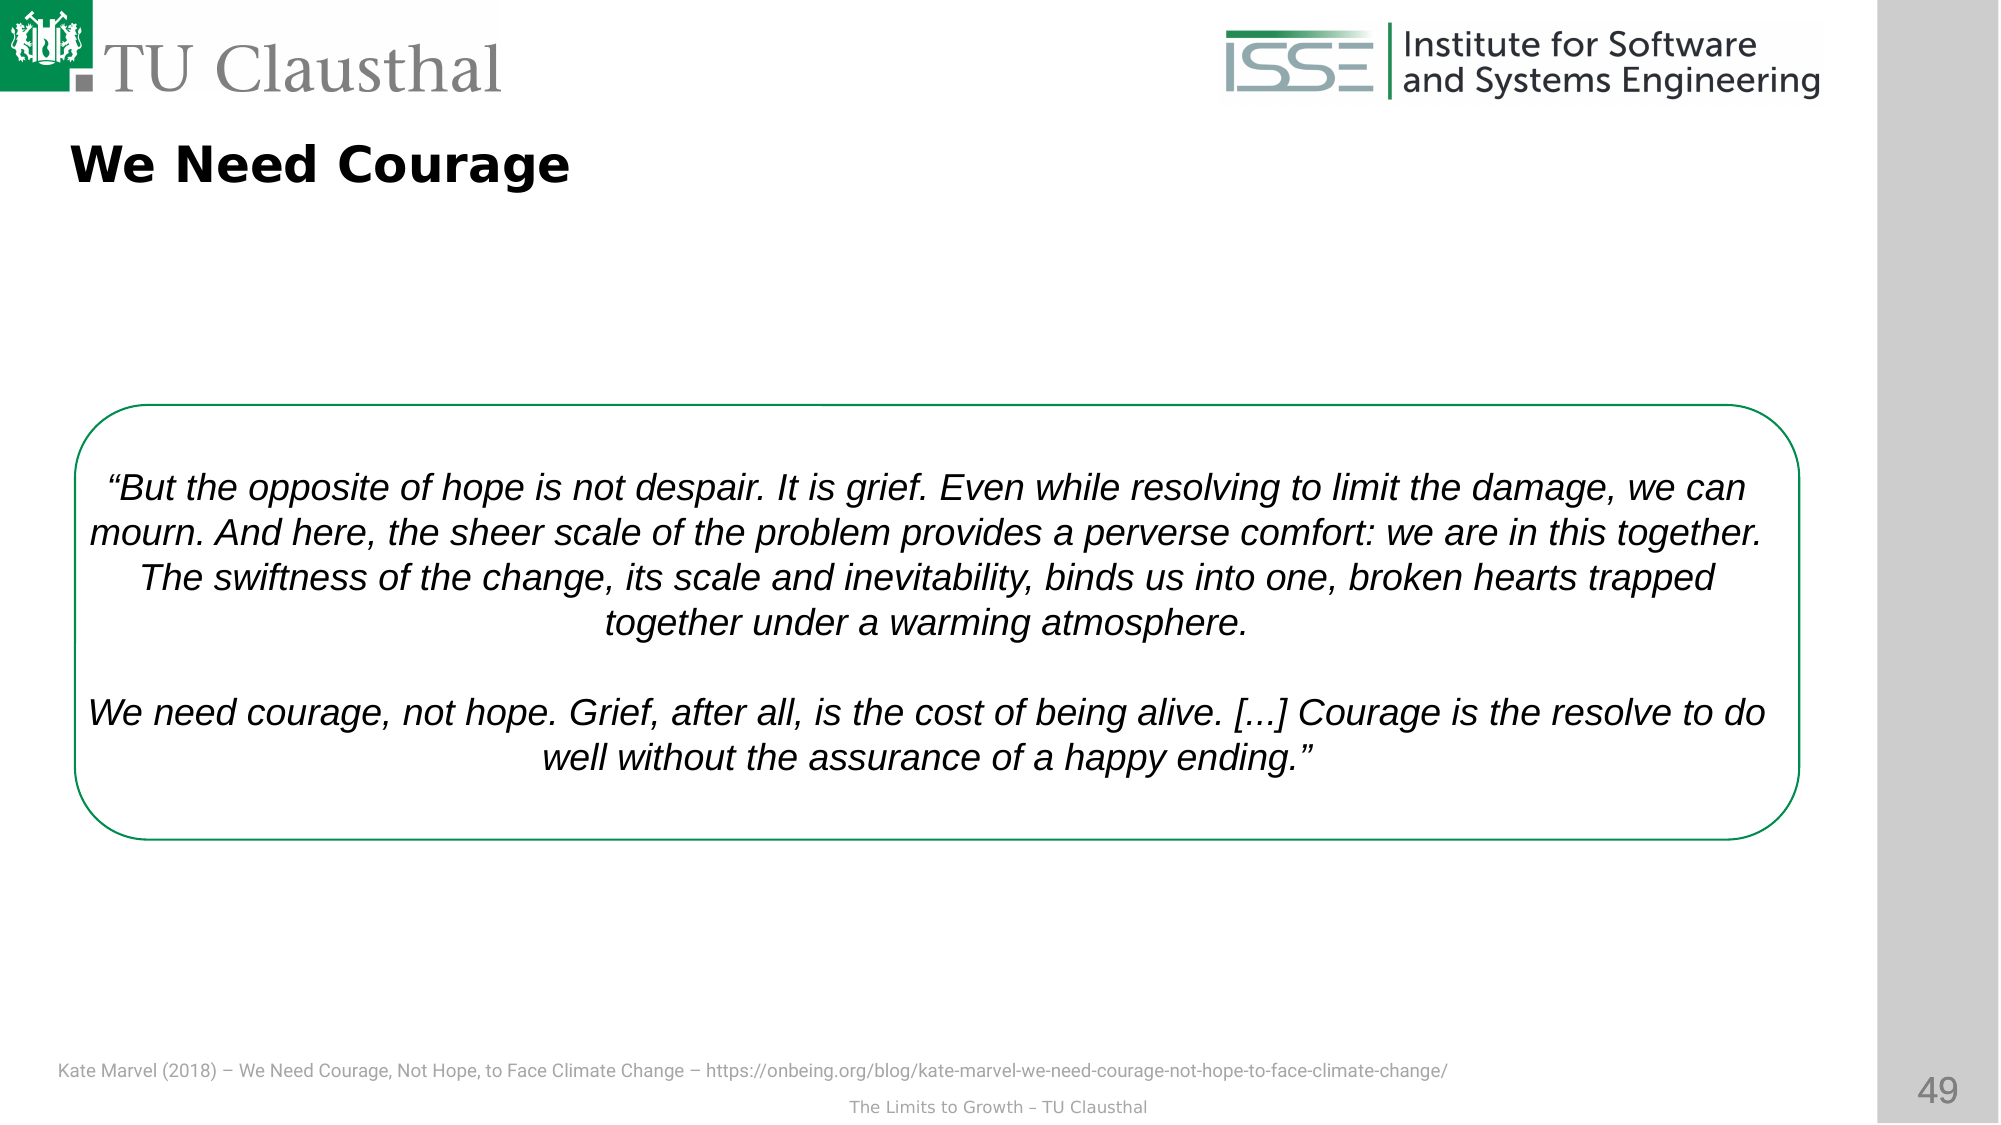

We Need Courage
“But the opposite of hope is not despair. It is grief. Even while resolving to limit the damage, we can mourn. And here, the sheer scale of the problem provides a perverse comfort: we are in this together. The swiftness of the change, its scale and inevitability, binds us into one, broken hearts trapped together under a warming atmosphere.

We need courage, not hope. Grief, after all, is the cost of being alive. [...] Courage is the resolve to do well without the assurance of a happy ending.”

Kate Marvel (2018) – We Need Courage, Not Hope, to Face Climate Change – https://onbeing.org/blog/kate-marvel-we-need-courage-not-hope-to-face-climate-change/